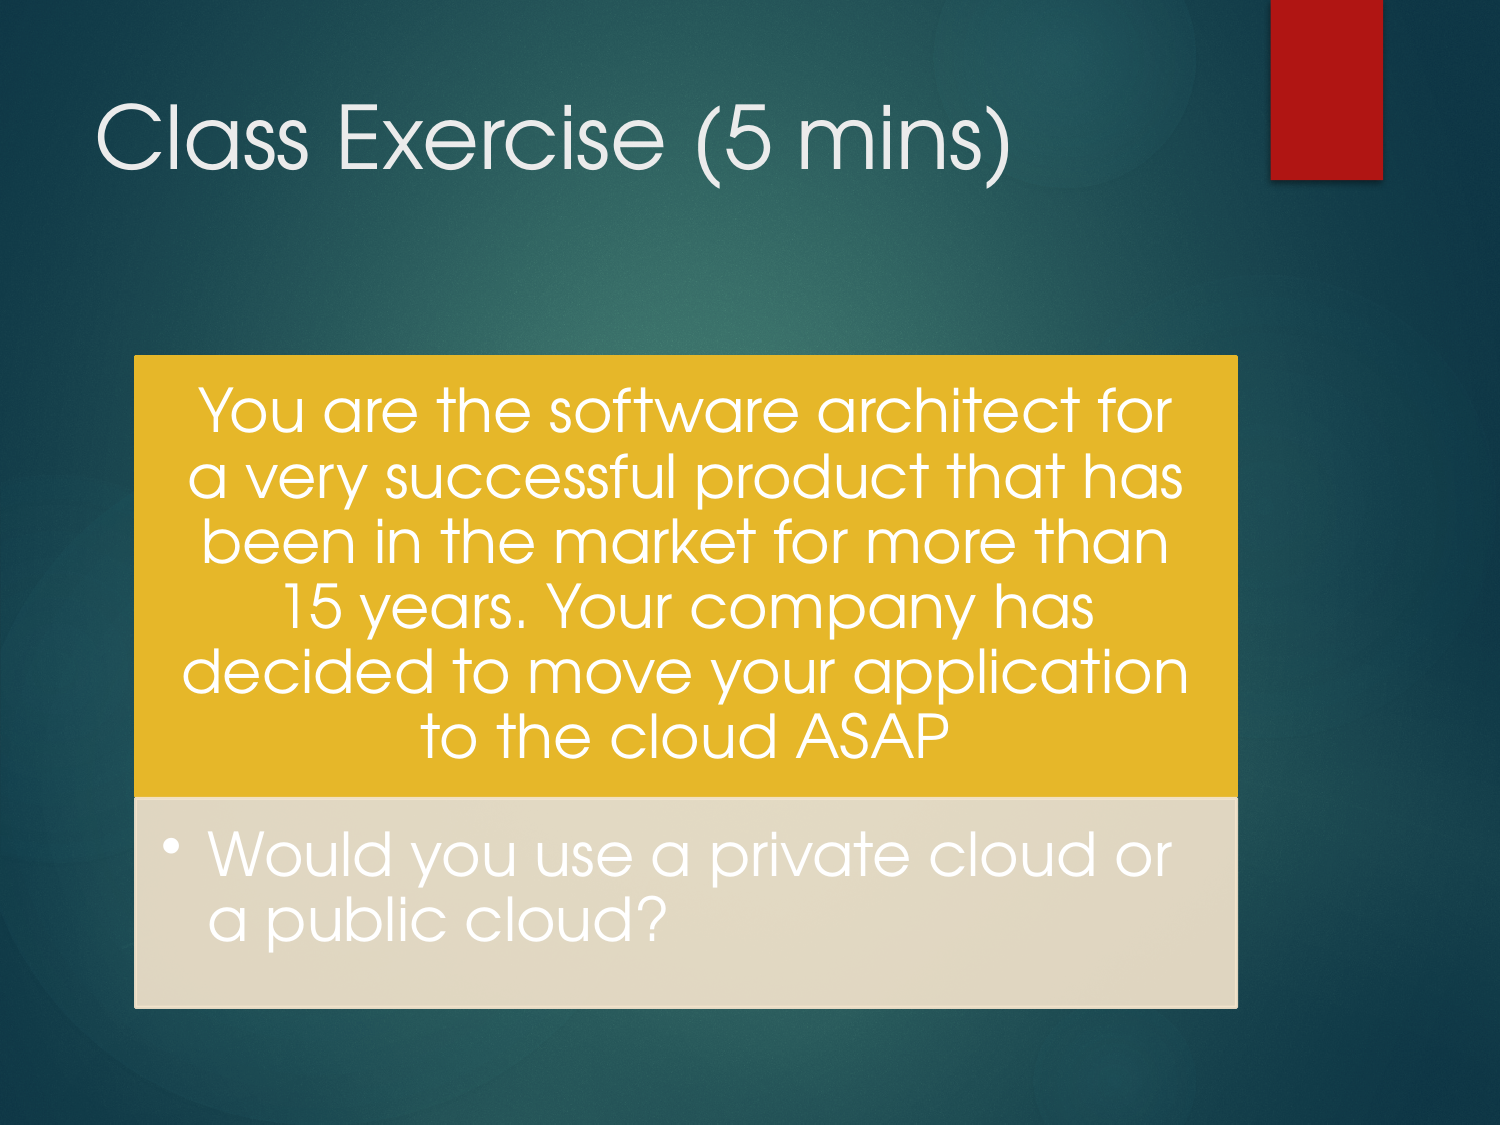

# Class Exercise (5 mins)
You are the software architect for a very successful product that has been in the market for more than 15 years. Your company has decided to move your application to the cloud ASAP
Would you use a private cloud or a public cloud?